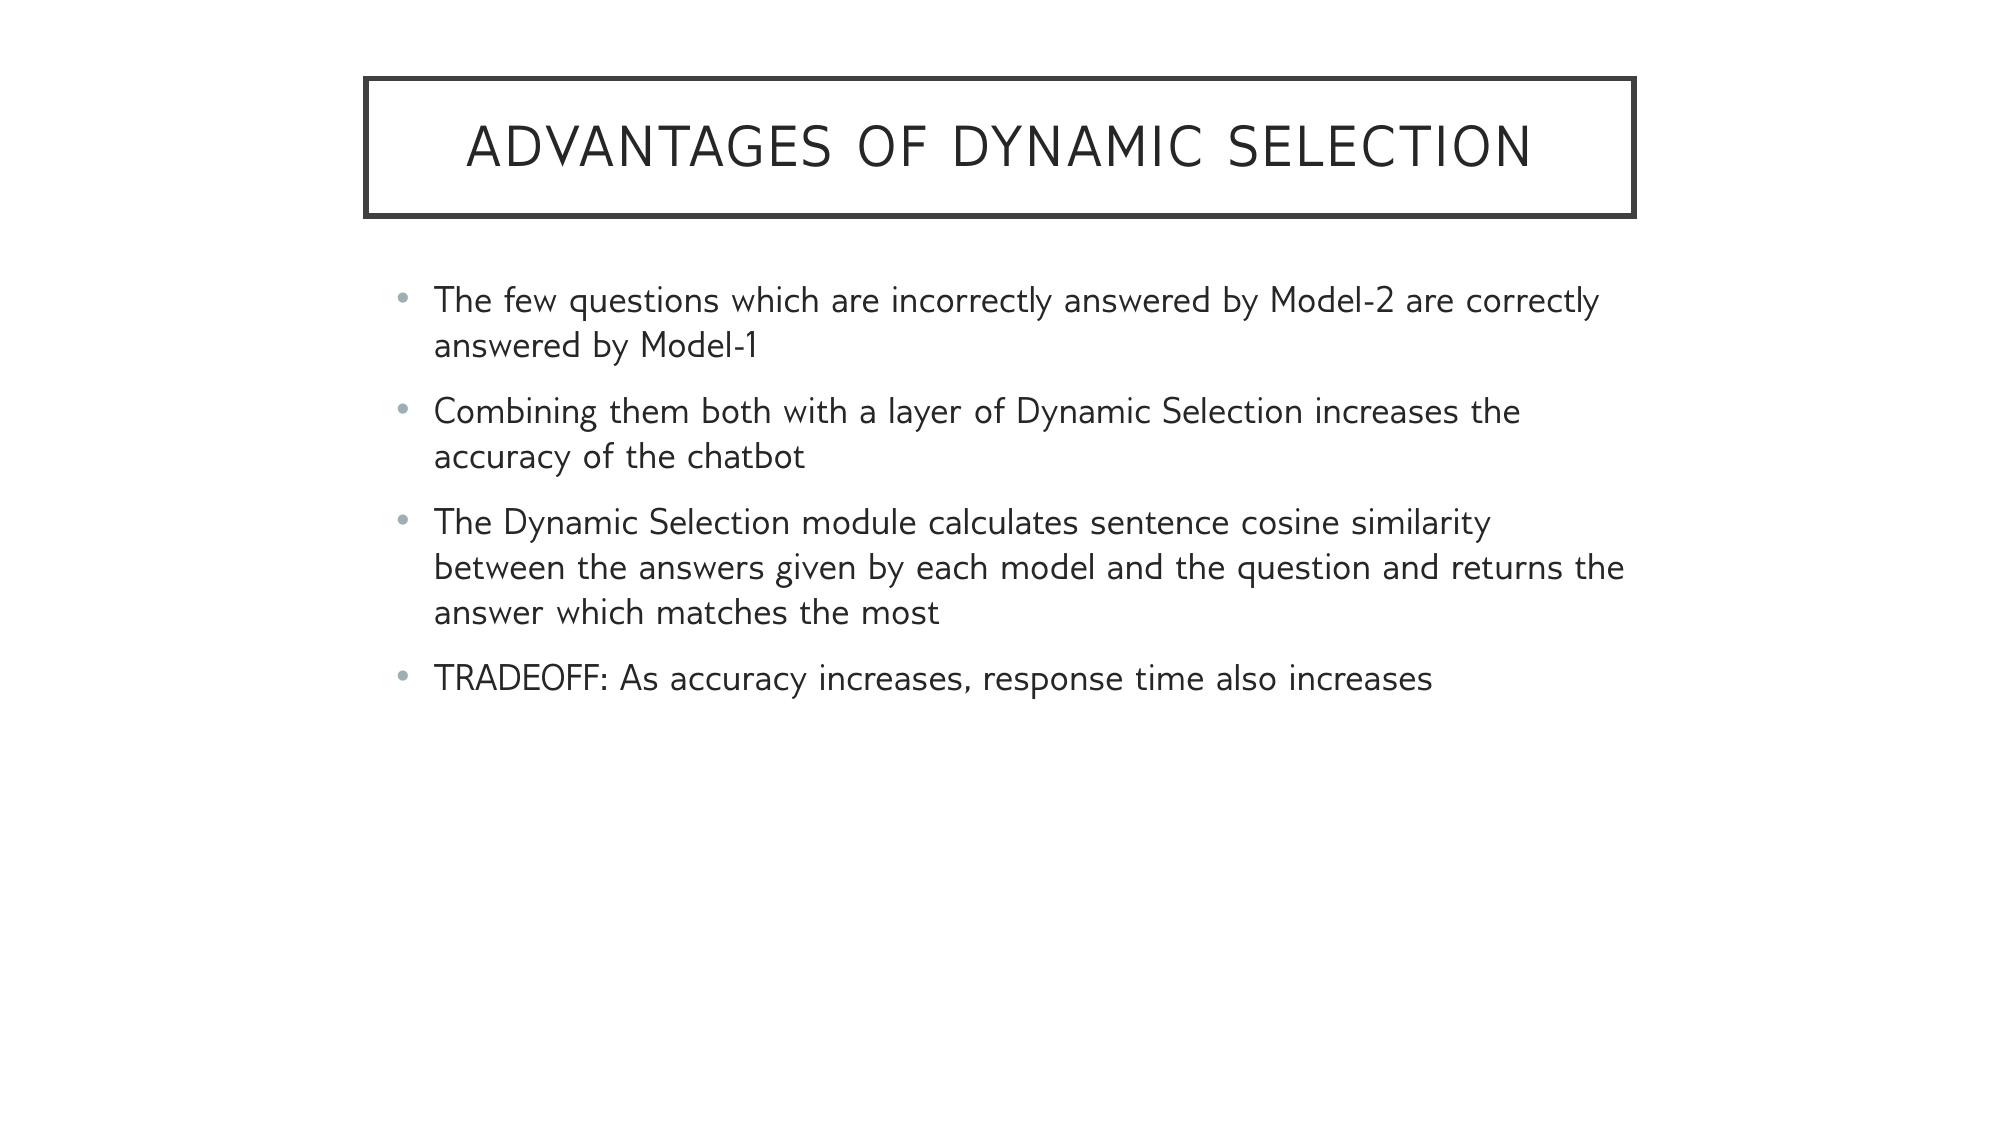

# Advantages of DYNAMIC SELECTION
The few questions which are incorrectly answered by Model-2 are correctly answered by Model-1
Combining them both with a layer of Dynamic Selection increases the accuracy of the chatbot
The Dynamic Selection module calculates sentence cosine similarity between the answers given by each model and the question and returns the answer which matches the most
TRADEOFF: As accuracy increases, response time also increases